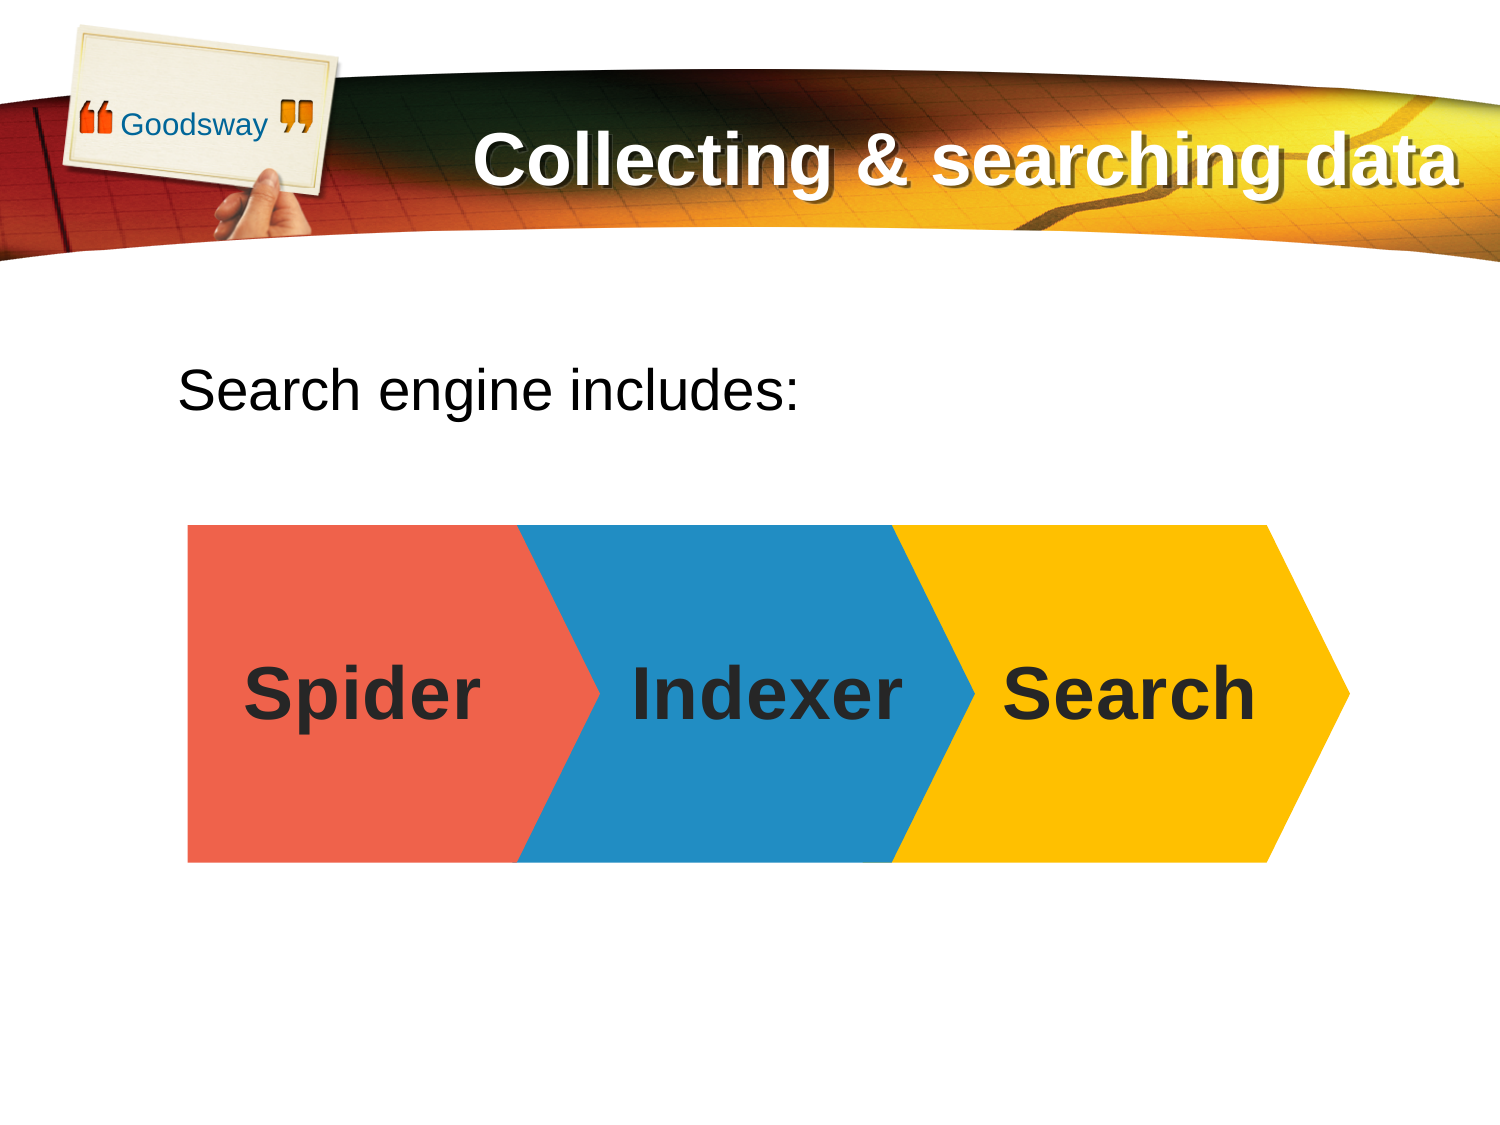

Goodsway
# Collecting & searching data

Search engine includes:

Spider
Indexer
Search